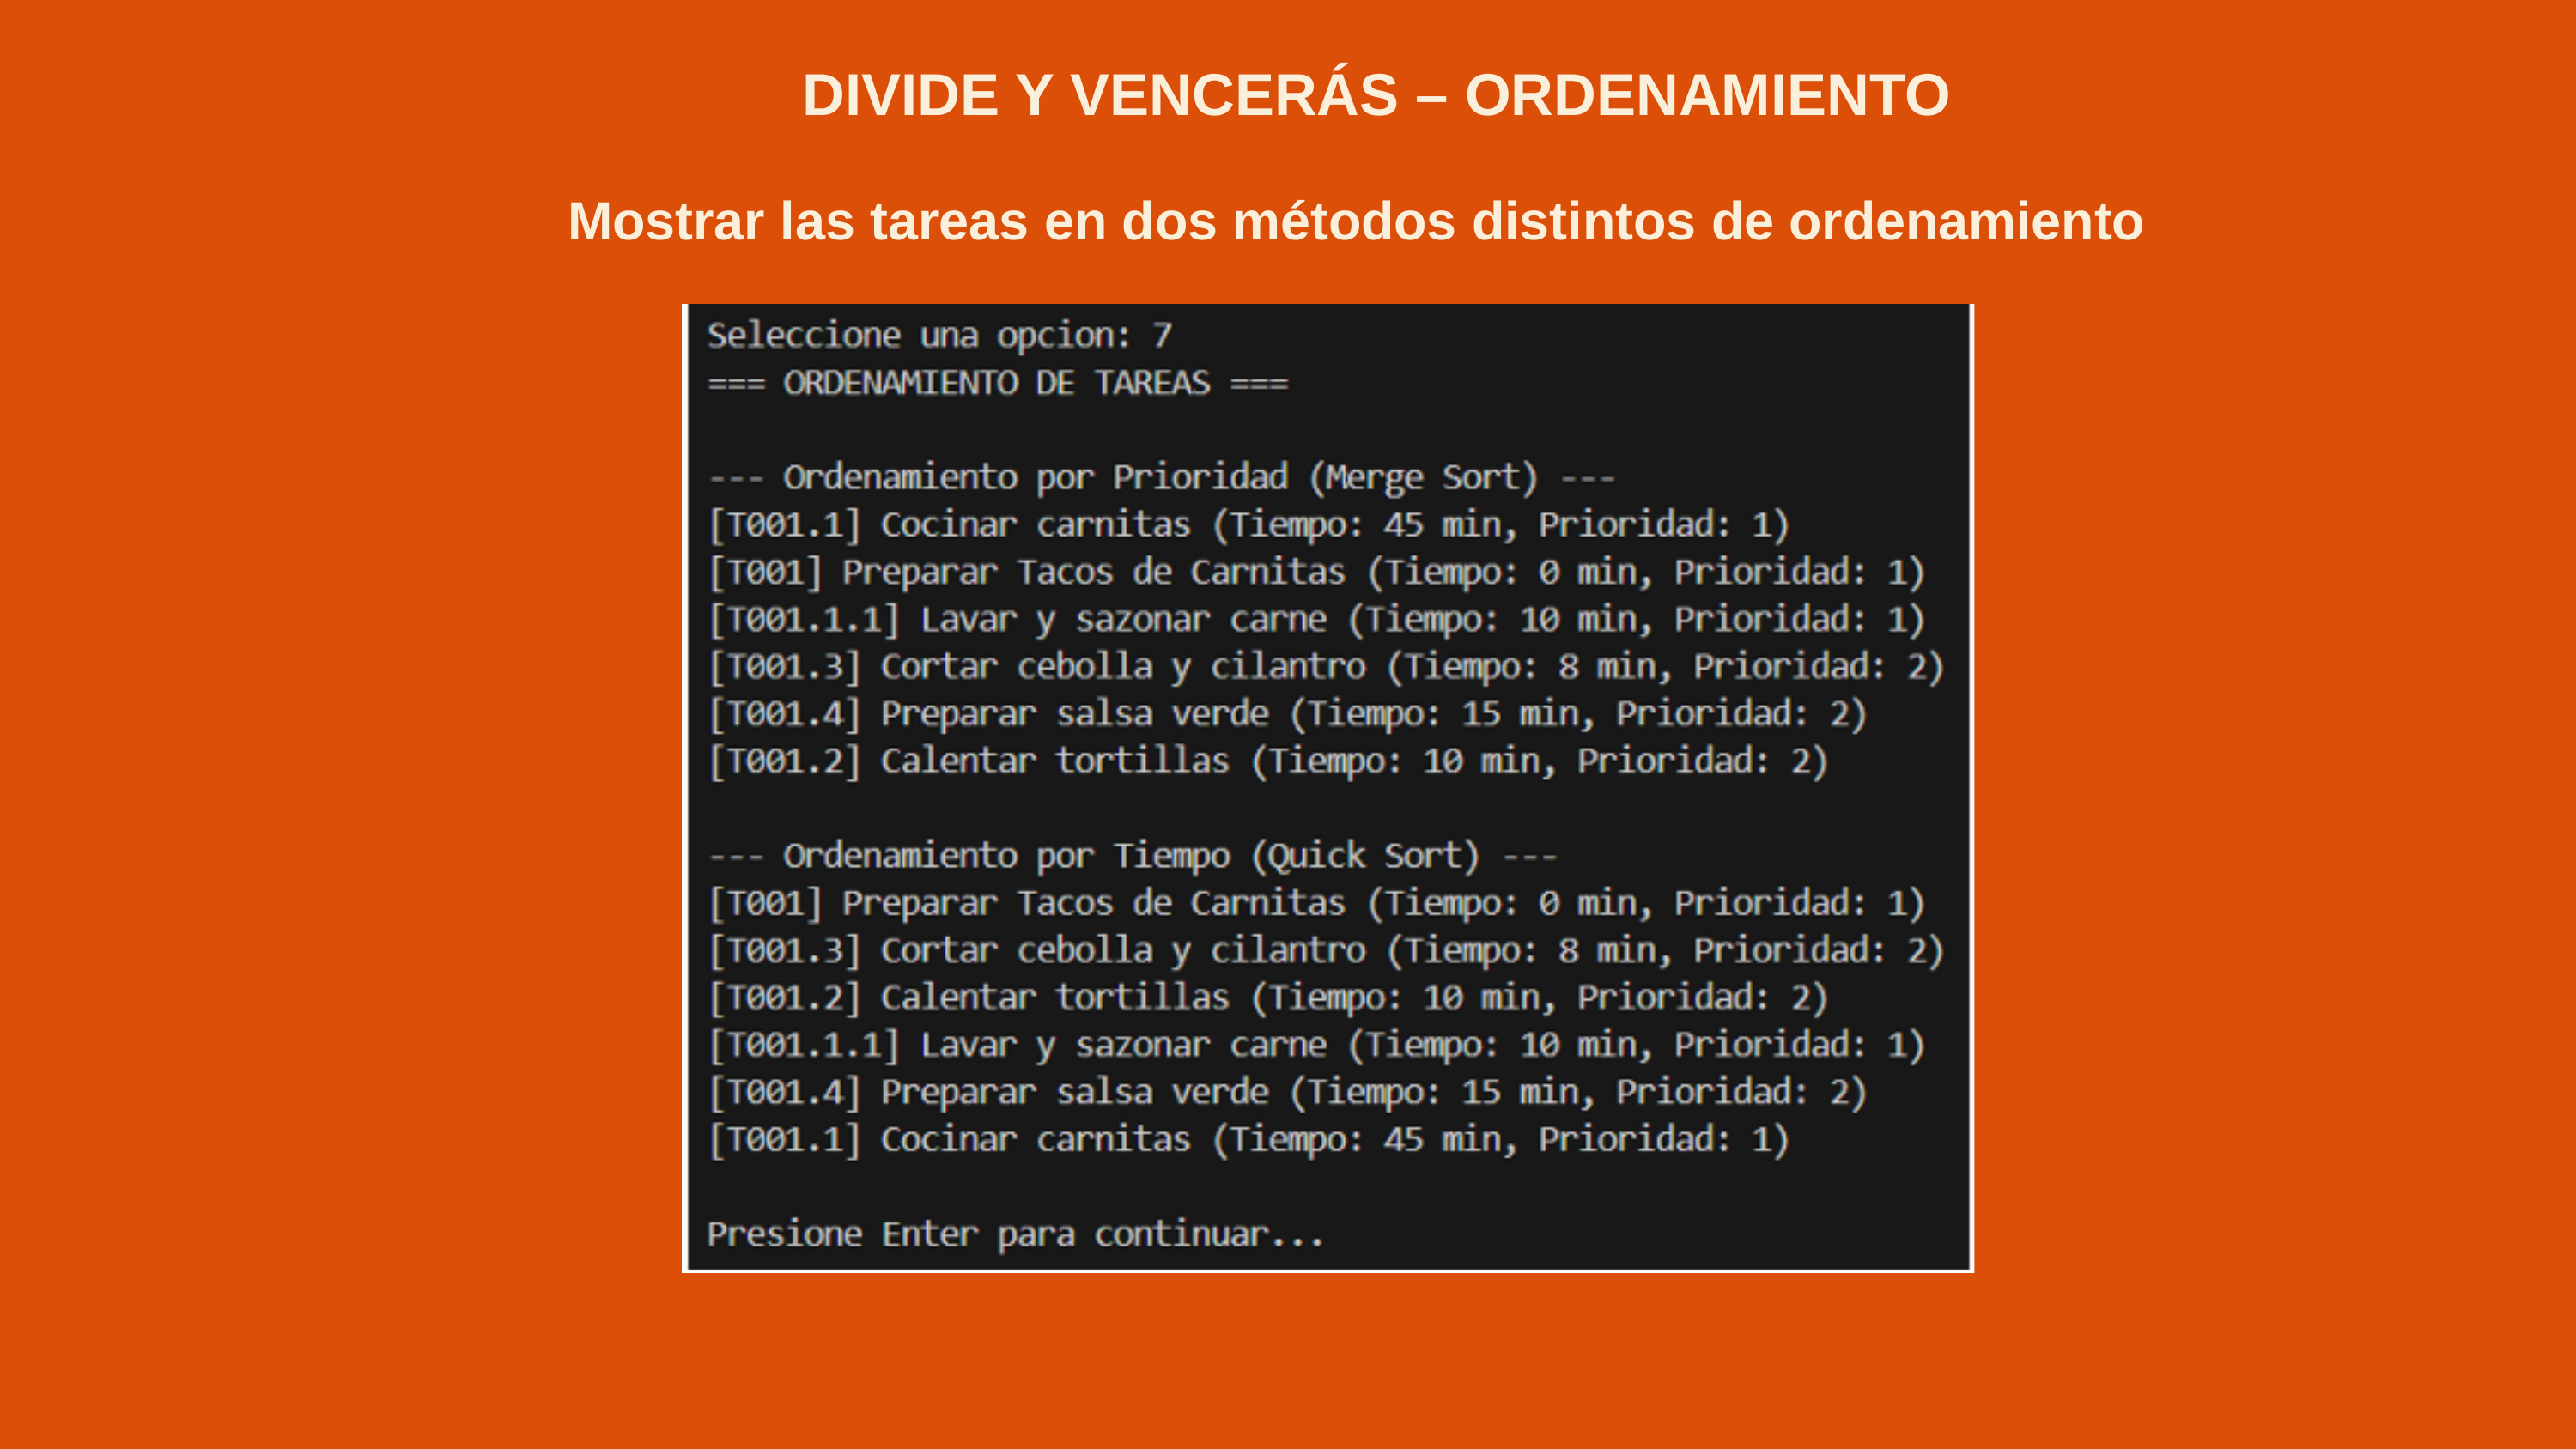

DIVIDE Y VENCERÁS – ORDENAMIENTO
Mostrar las tareas en dos métodos distintos de ordenamiento